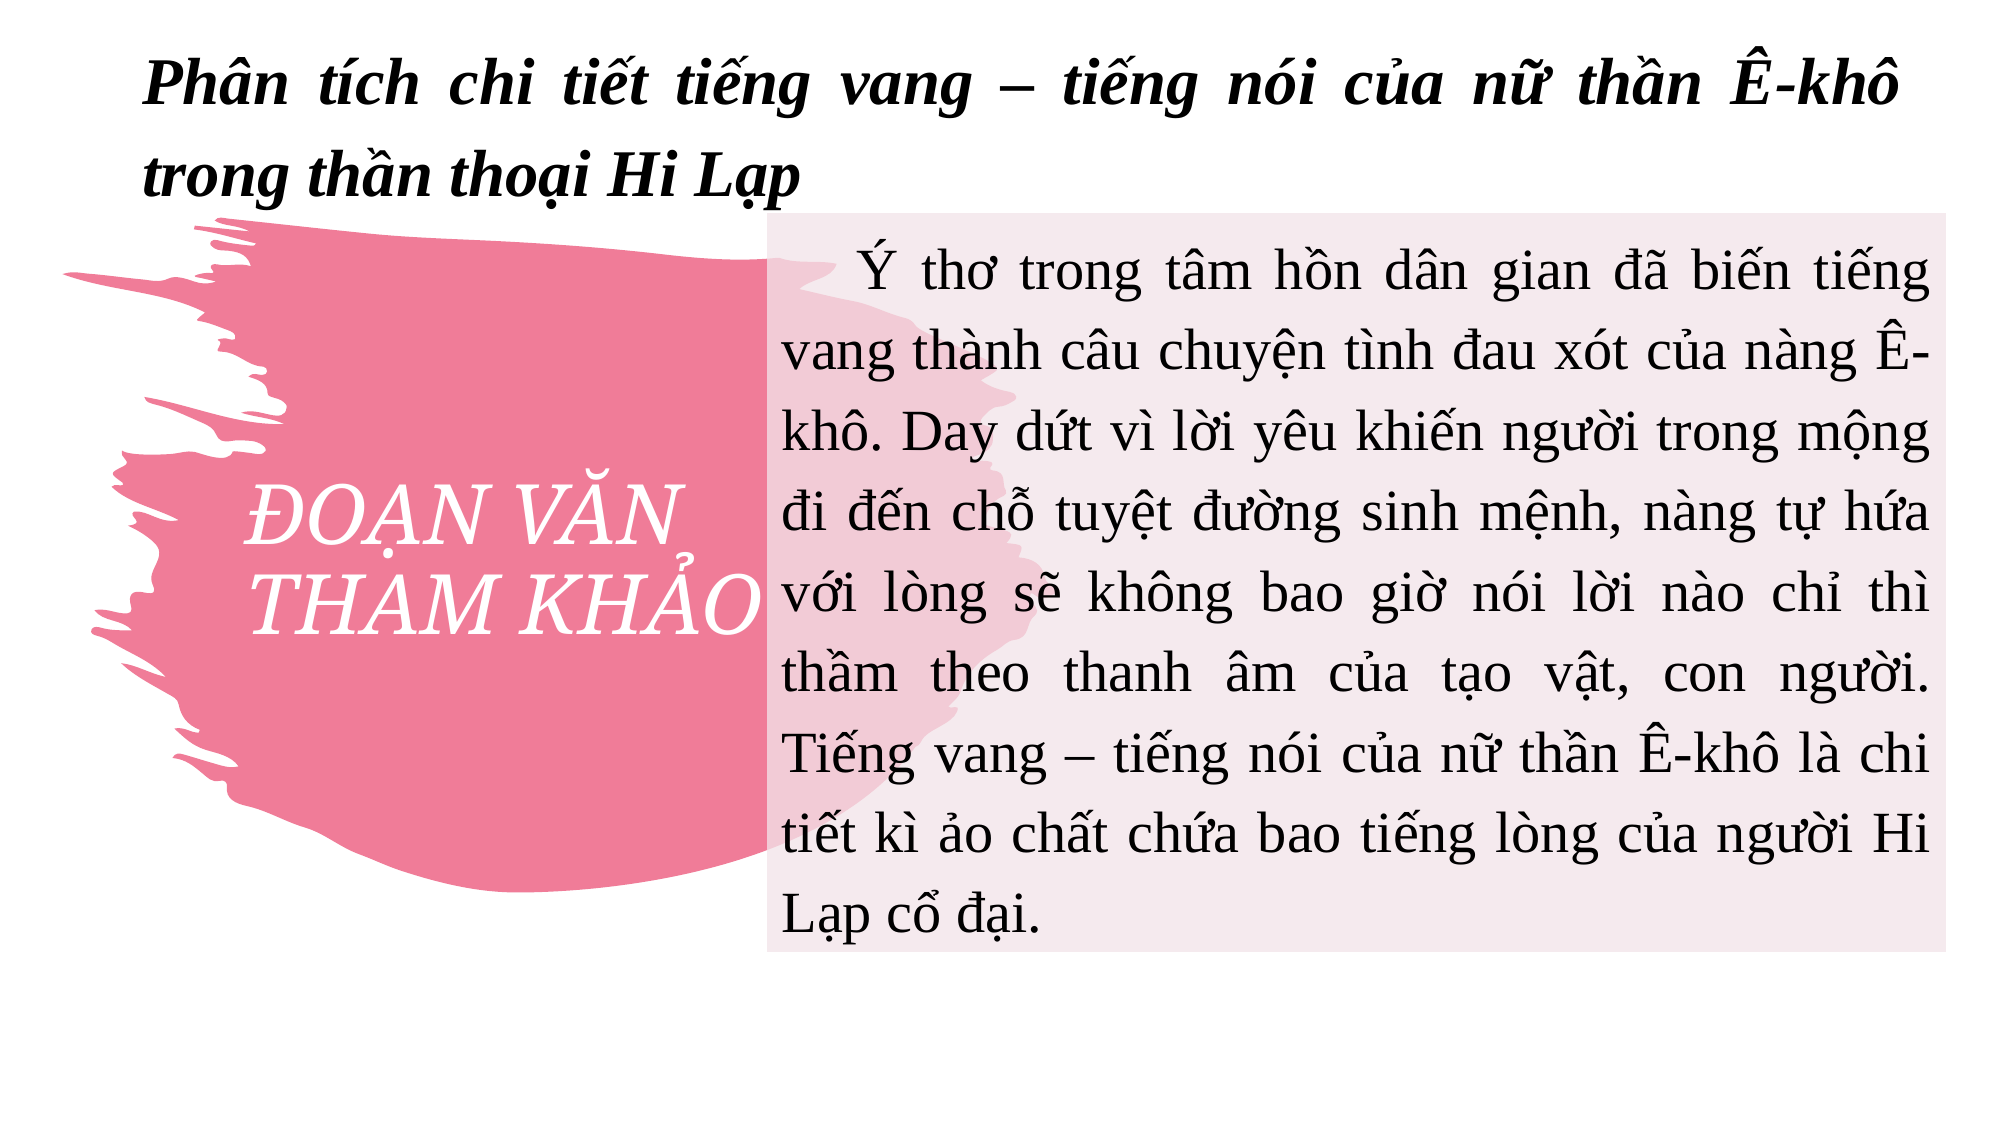

Phân tích chi tiết tiếng vang – tiếng nói của nữ thần Ê-khô trong thần thoại Hi Lạp
Ý thơ trong tâm hồn dân gian đã biến tiếng vang thành câu chuyện tình đau xót của nàng Ê-khô. Day dứt vì lời yêu khiến người trong mộng đi đến chỗ tuyệt đường sinh mệnh, nàng tự hứa với lòng sẽ không bao giờ nói lời nào chỉ thì thầm theo thanh âm của tạo vật, con người. Tiếng vang – tiếng nói của nữ thần Ê-khô là chi tiết kì ảo chất chứa bao tiếng lòng của người Hi Lạp cổ đại.
# ĐOẠN VĂN THAM KHẢO